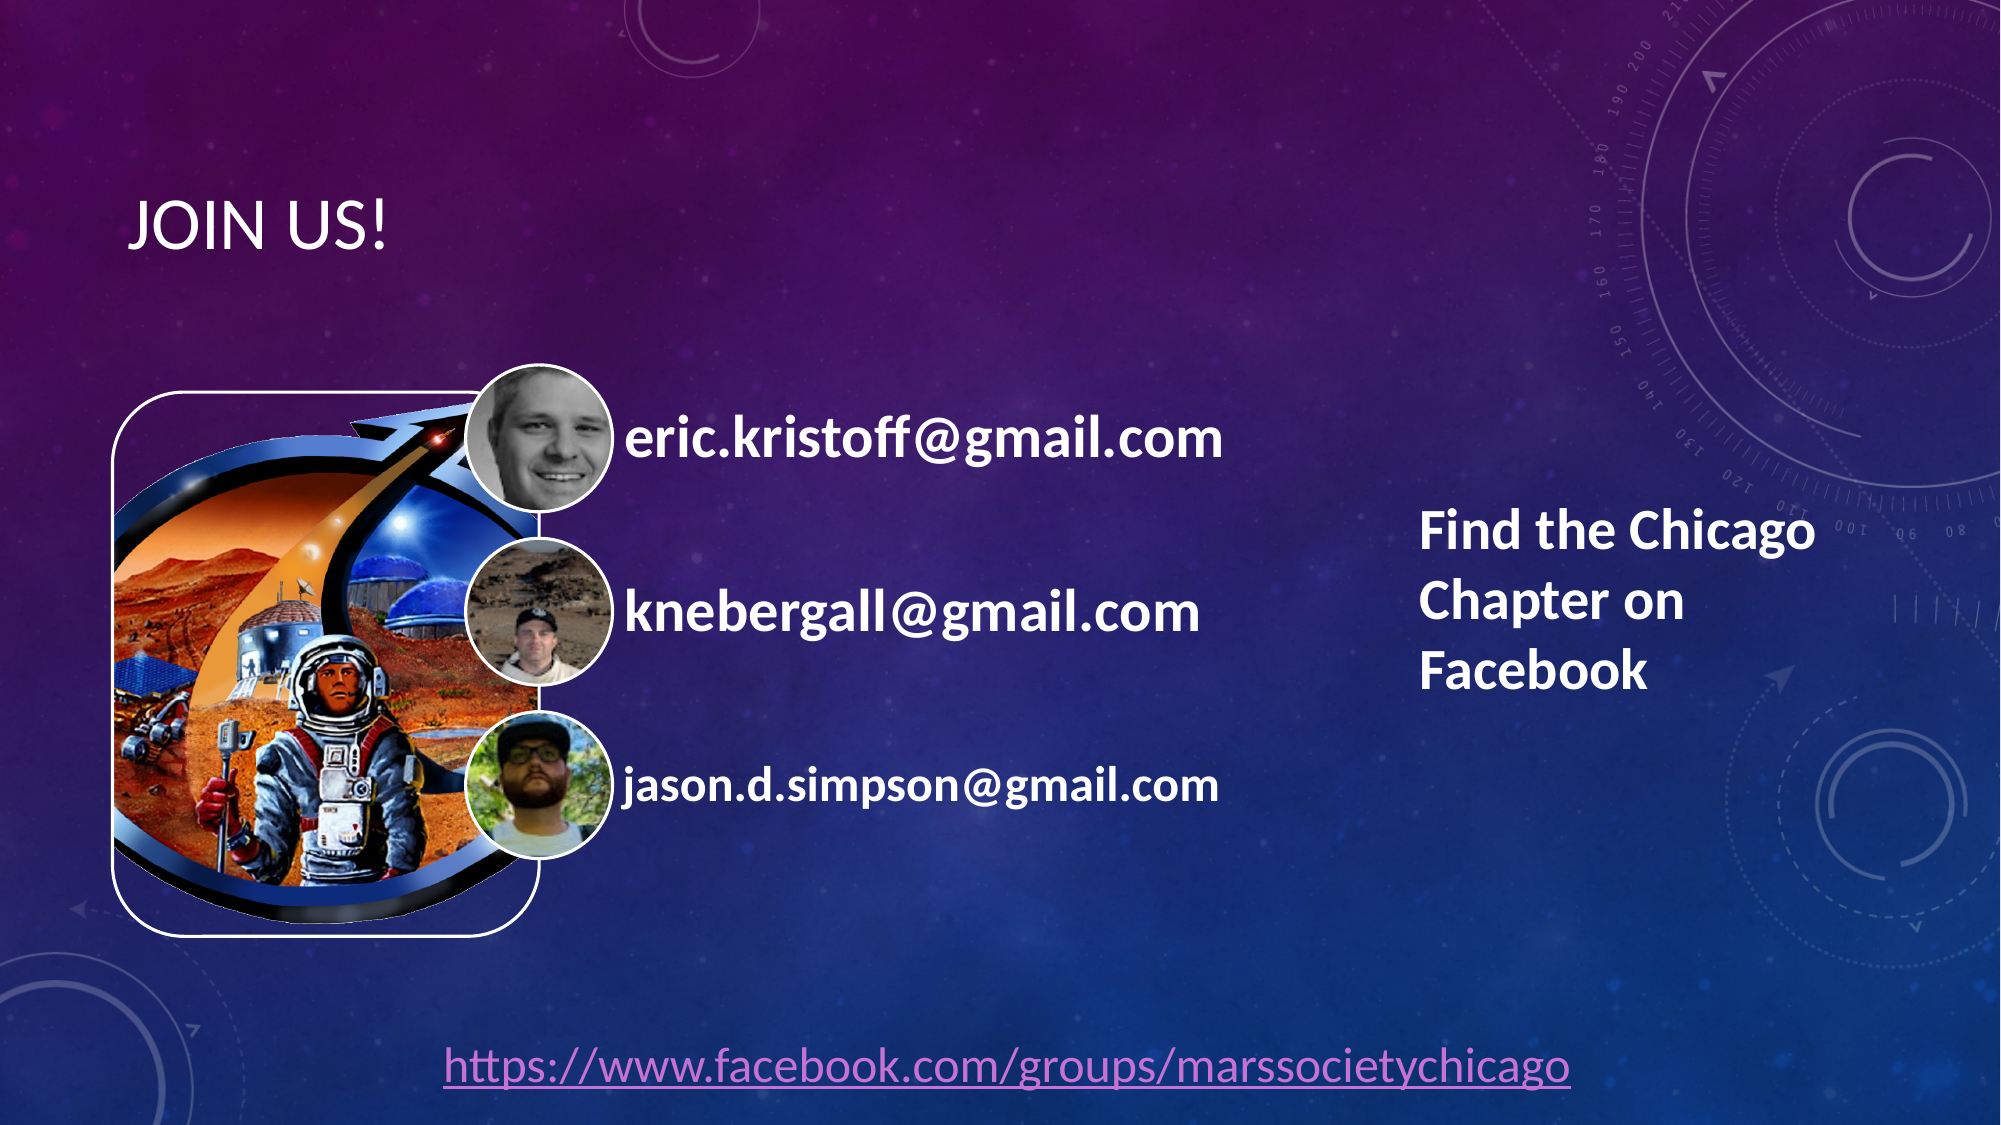

# JOIN US!
Find the Chicago Chapter on Facebook

eric.kristoff@gmail.com

knebergall@gmail.com

jason.d.simpson@gmail.com
https://www.facebook.com/groups/marssocietychicago